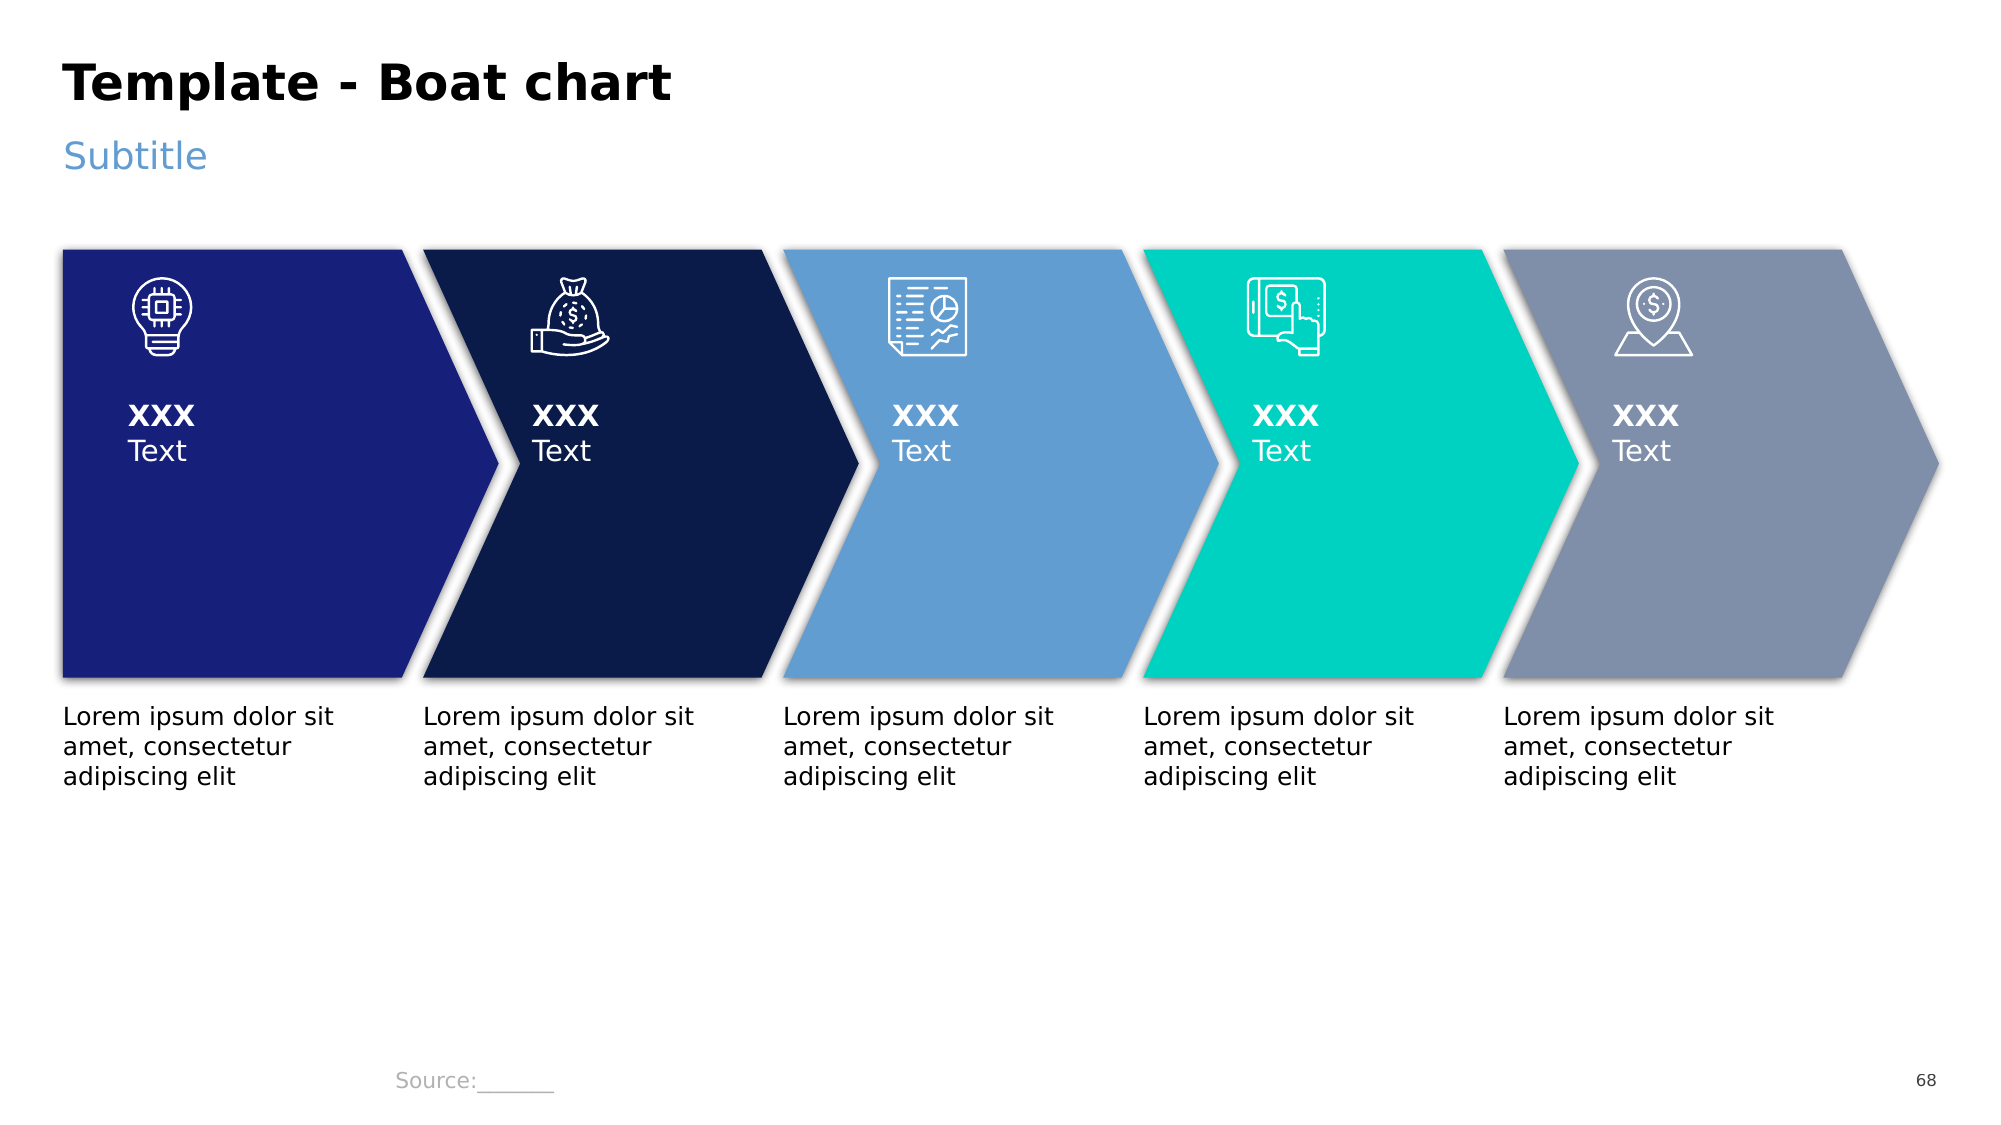

# Template - Boat chart
Subtitle
XXX
Text
XXX
Text
XXX
Text
XXX
Text
XXX
Text

Lorem ipsum dolor sit amet, consectetur adipiscing elit
Lorem ipsum dolor sit amet, consectetur adipiscing elit
Lorem ipsum dolor sit amet, consectetur adipiscing elit
Lorem ipsum dolor sit amet, consectetur adipiscing elit
Lorem ipsum dolor sit amet, consectetur adipiscing elit
Source:_______